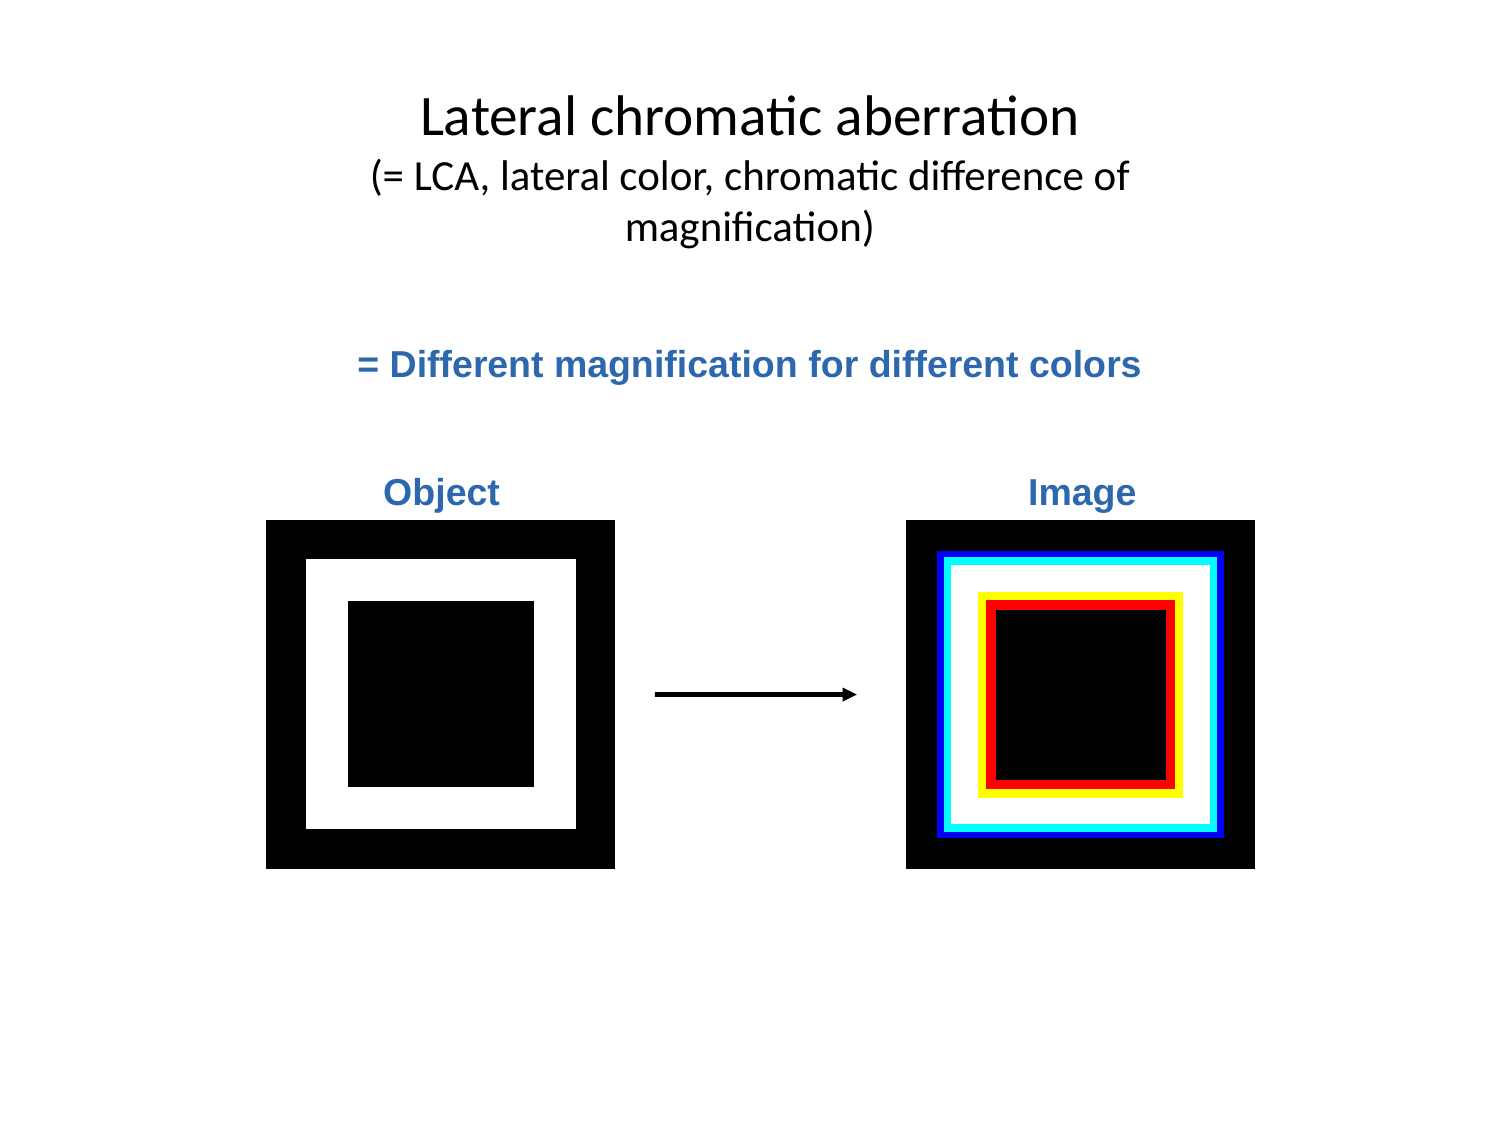

# Lateral chromatic aberration (= LCA, lateral color, chromatic difference of magnification)
= Different magnification for different colors
Object
Image